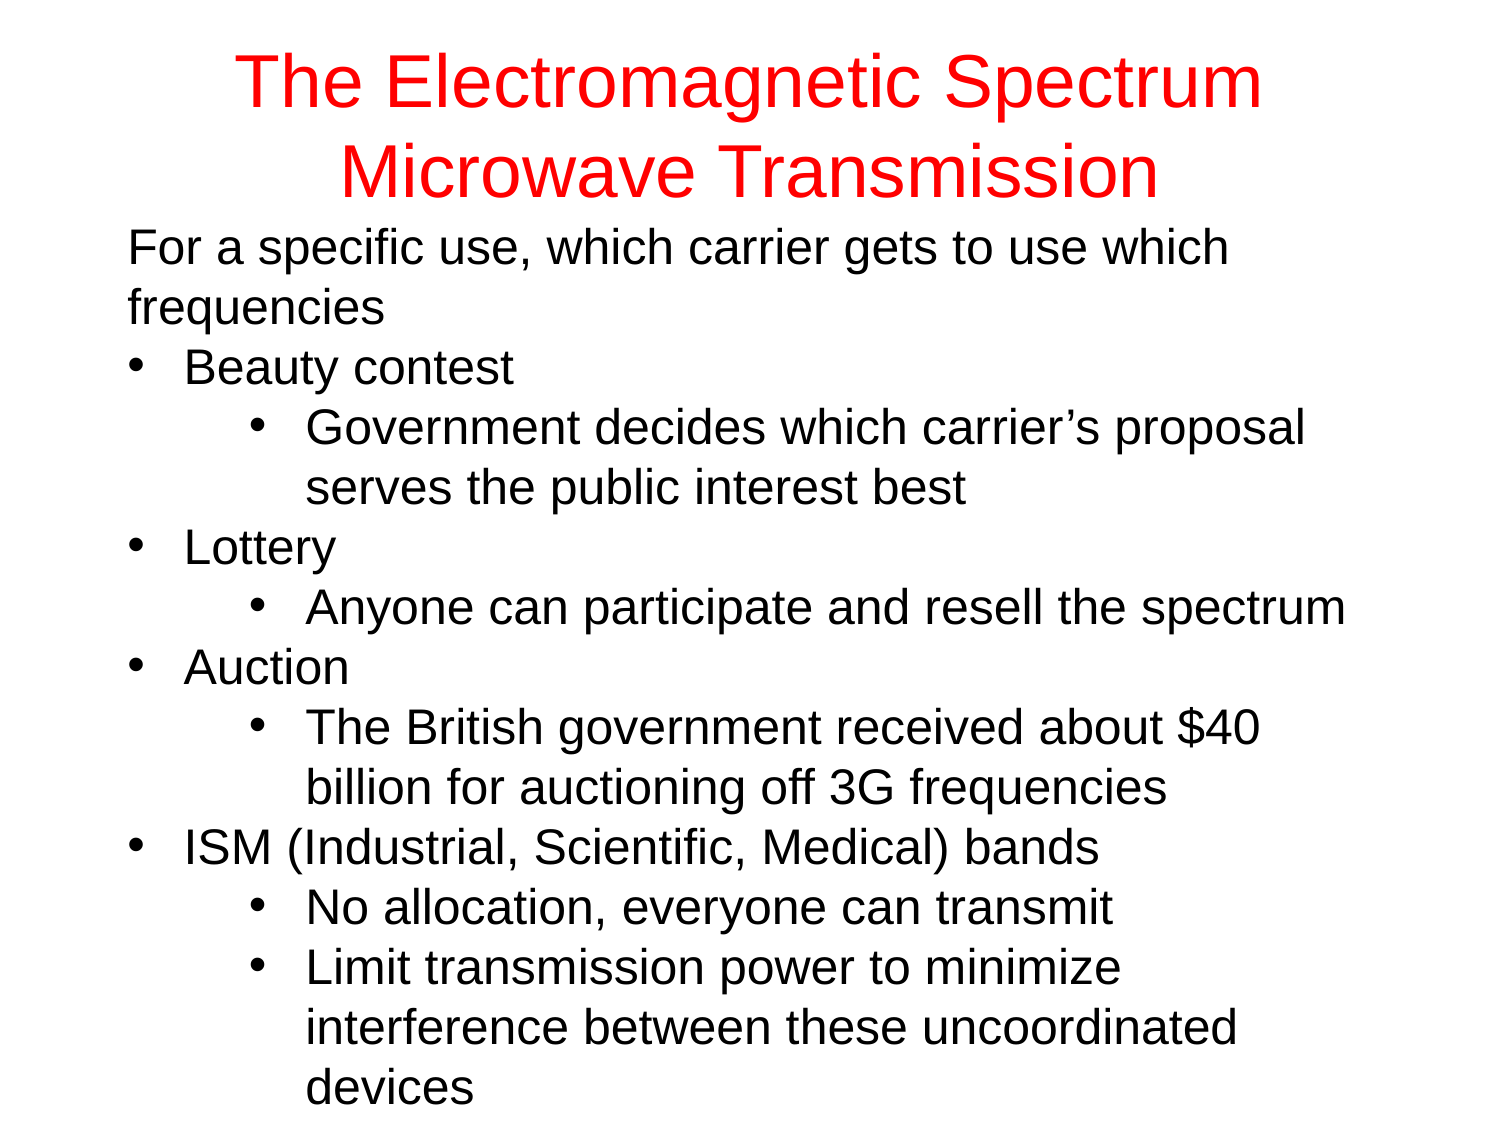

# The Electromagnetic Spectrum Microwave Transmission
For a specific use, which carrier gets to use which frequencies
Beauty contest
Government decides which carrier’s proposal serves the public interest best
Lottery
Anyone can participate and resell the spectrum
Auction
The British government received about $40 billion for auctioning off 3G frequencies
ISM (Industrial, Scientific, Medical) bands
No allocation, everyone can transmit
Limit transmission power to minimize interference between these uncoordinated devices